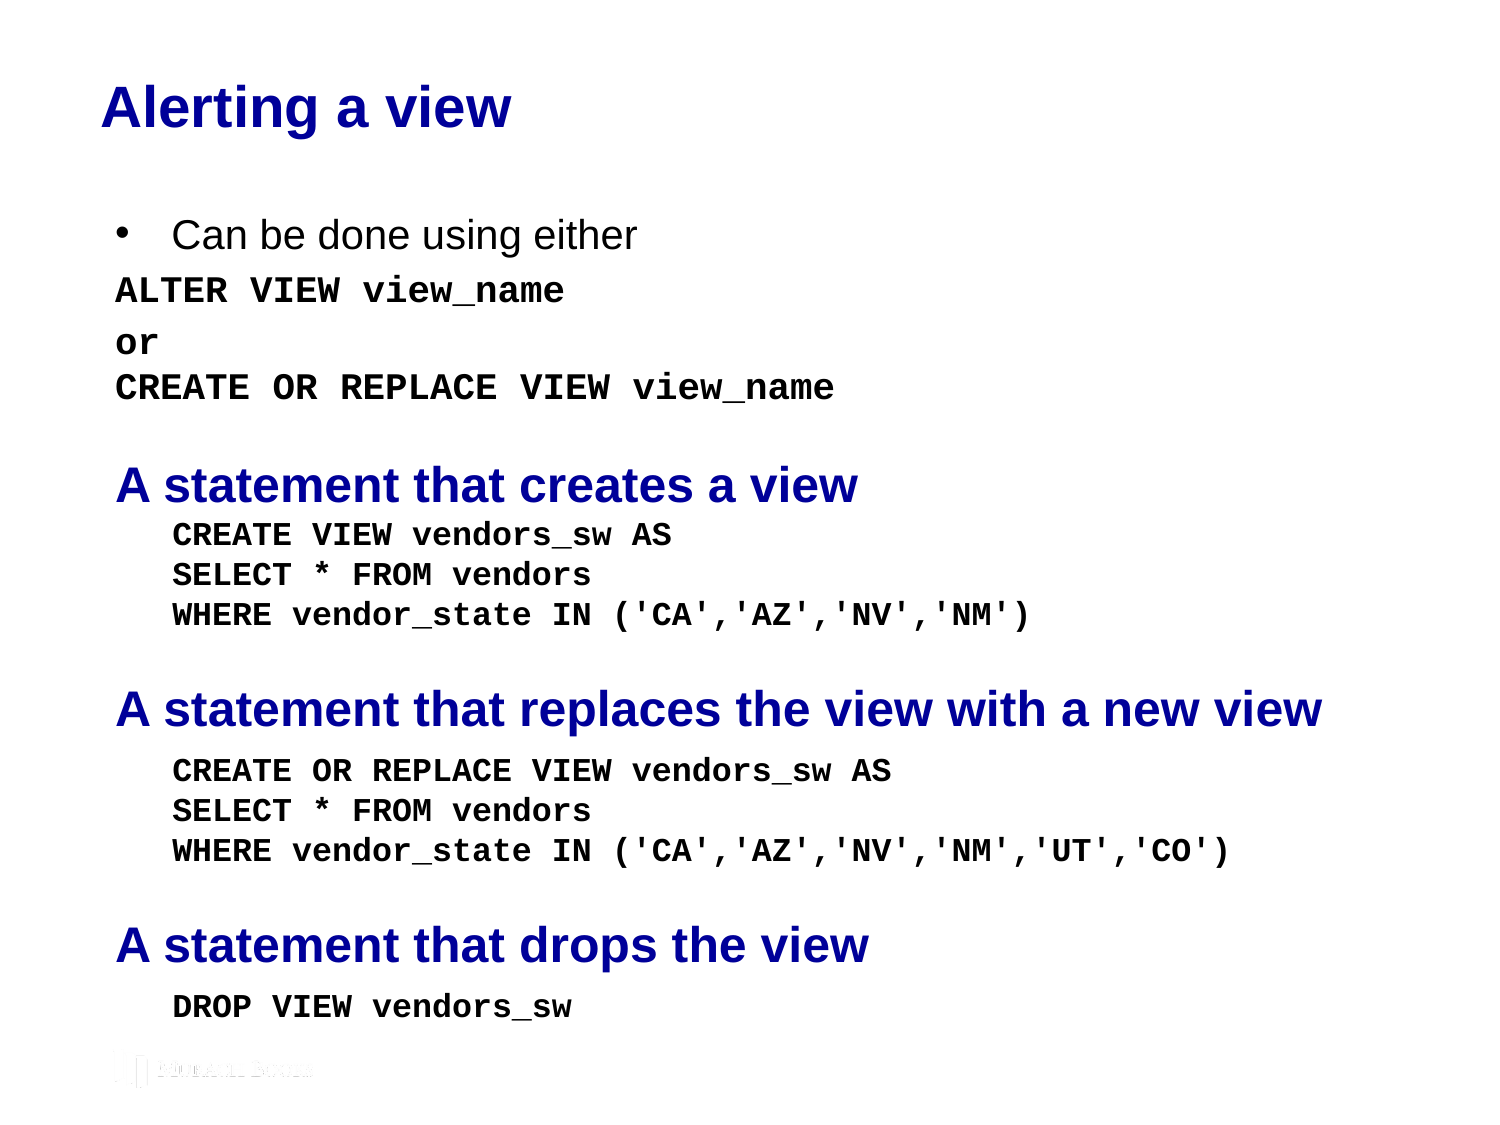

# Alerting a view
Can be done using either
ALTER VIEW view_name
or
CREATE OR REPLACE VIEW view_name

A statement that creates a view
CREATE VIEW vendors_sw AS
SELECT * FROM vendors
WHERE vendor_state IN ('CA','AZ','NV','NM')
A statement that replaces the view with a new view
CREATE OR REPLACE VIEW vendors_sw AS
SELECT * FROM vendors
WHERE vendor_state IN ('CA','AZ','NV','NM','UT','CO')
A statement that drops the view
DROP VIEW vendors_sw

© 2019, Mike Murach & Associates, Inc.
Murach’s MySQL 3rd Edition

C12, Slide 119